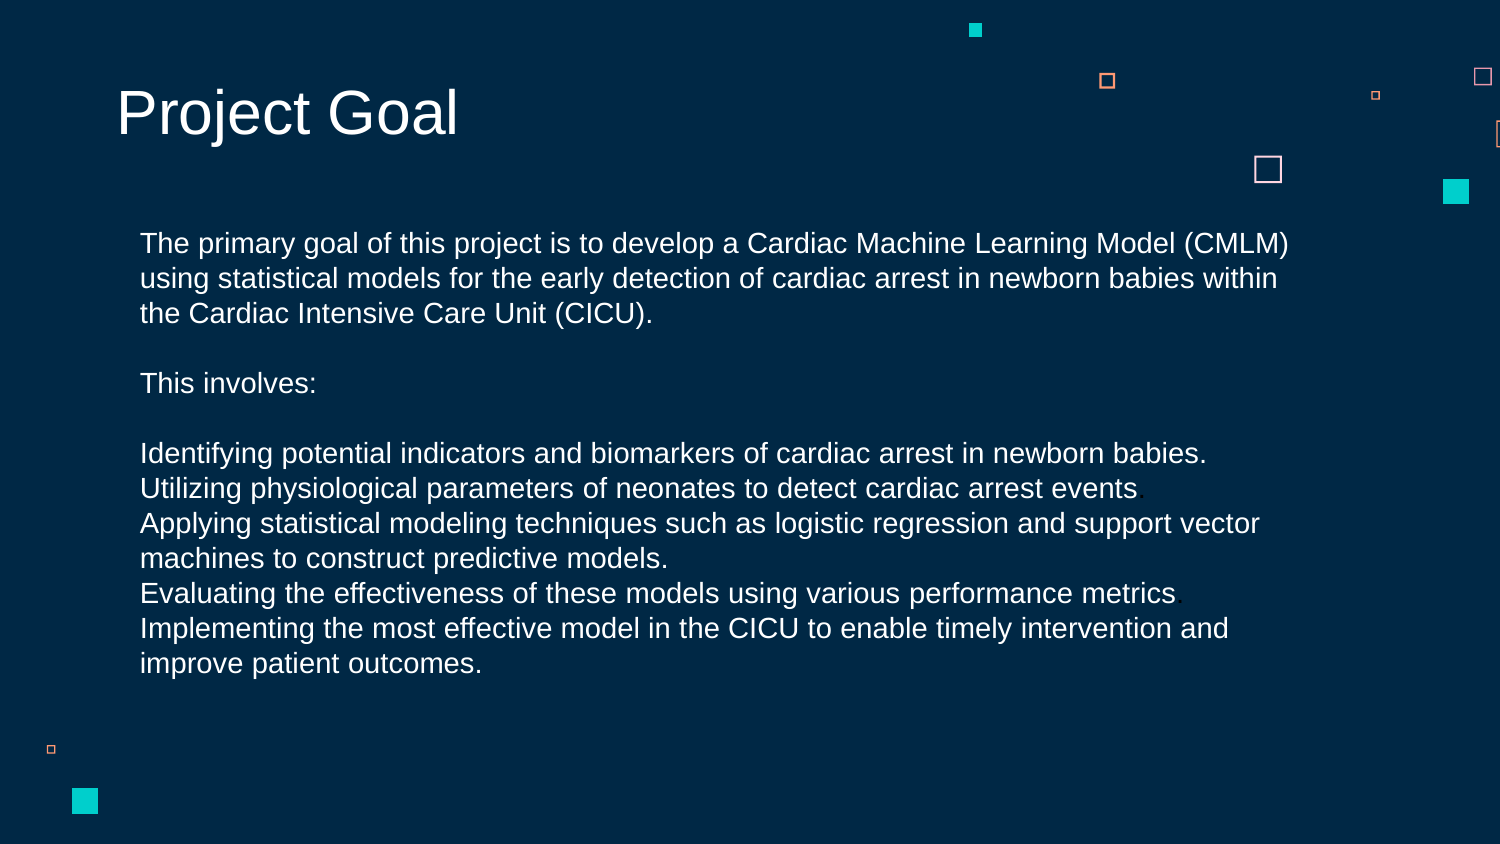

Project Goal
The primary goal of this project is to develop a Cardiac Machine Learning Model (CMLM) using statistical models for the early detection of cardiac arrest in newborn babies within the Cardiac Intensive Care Unit (CICU).

This involves:

Identifying potential indicators and biomarkers of cardiac arrest in newborn babies.
Utilizing physiological parameters of neonates to detect cardiac arrest events.
Applying statistical modeling techniques such as logistic regression and support vector machines to construct predictive models.
Evaluating the effectiveness of these models using various performance metrics.
Implementing the most effective model in the CICU to enable timely intervention and improve patient outcomes.